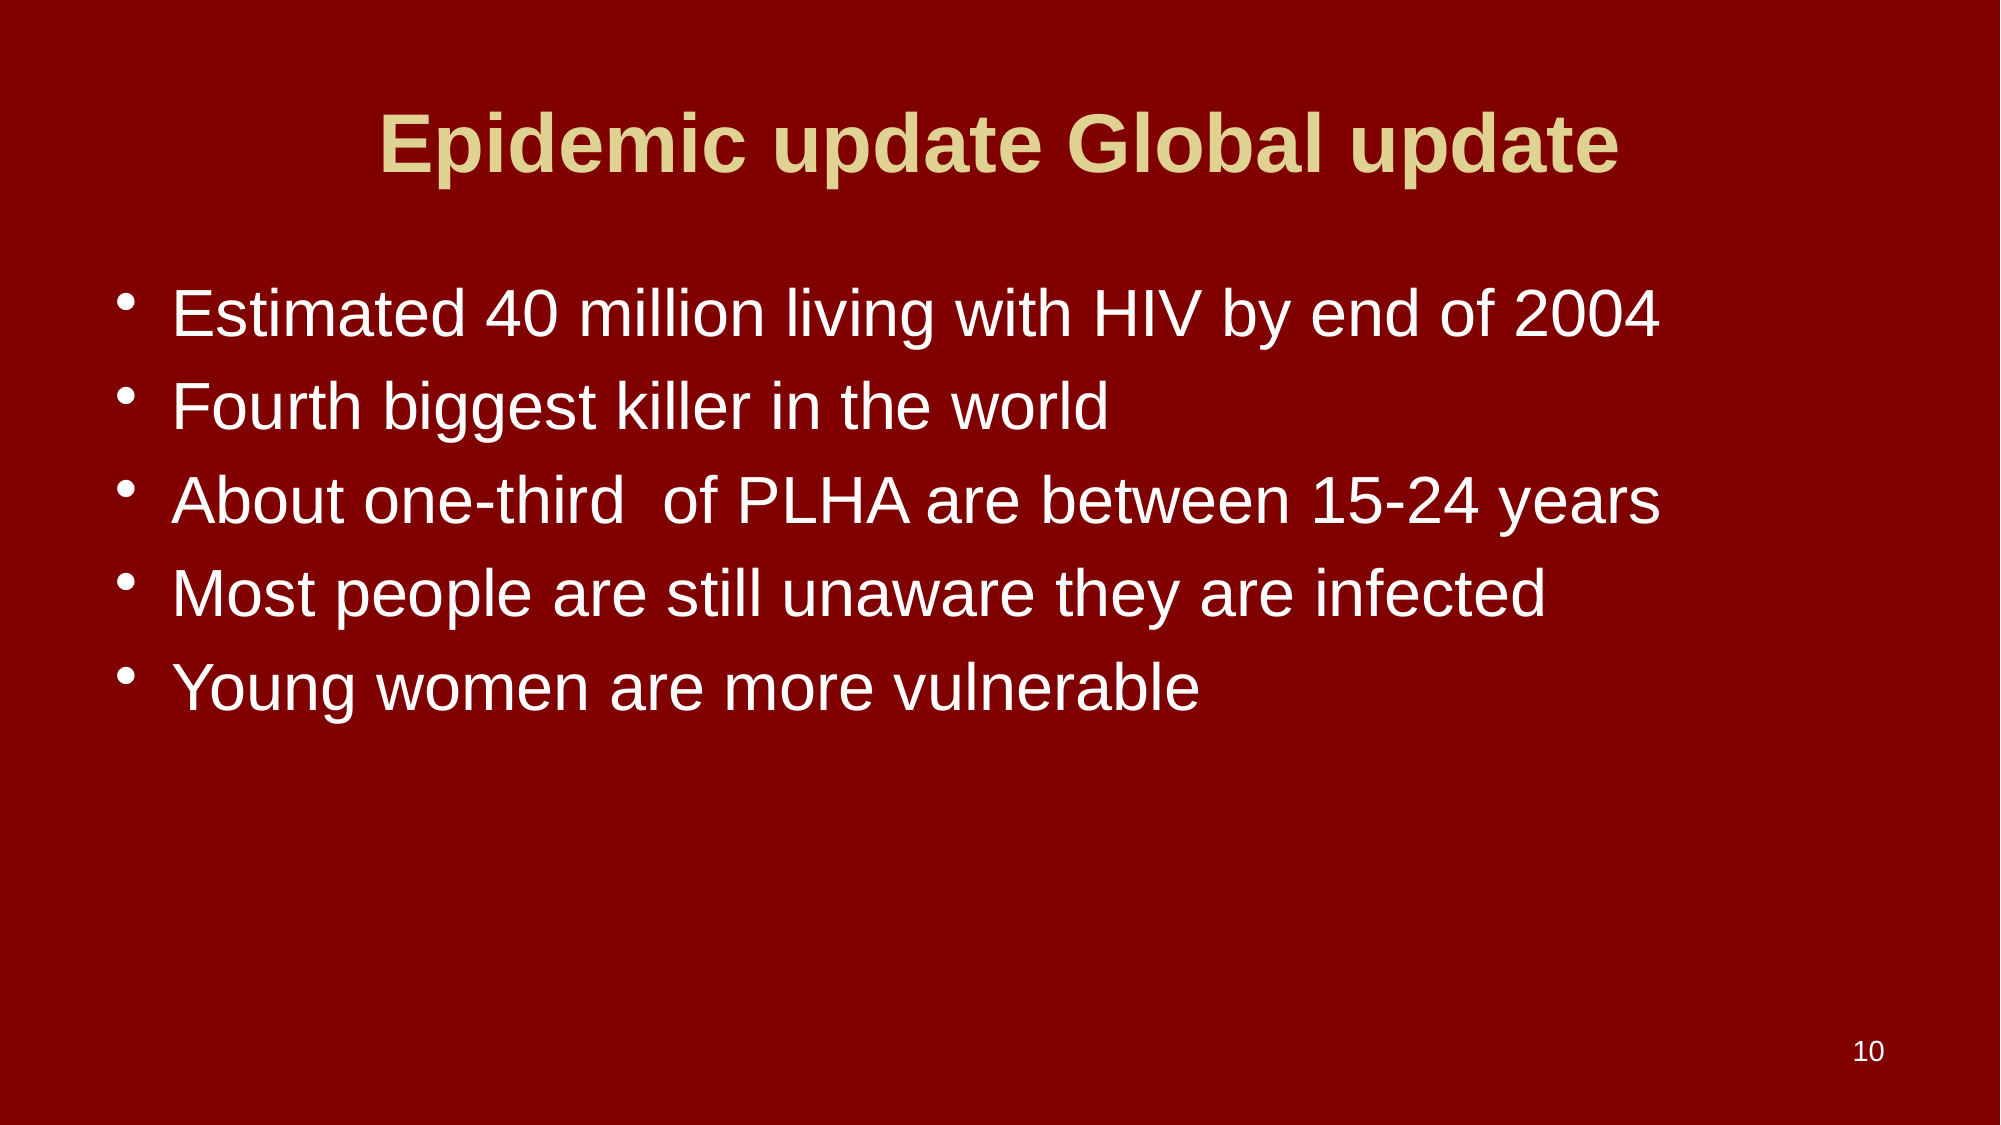

# Epidemic update Global update
Estimated 40 million living with HIV by end of 2004
Fourth biggest killer in the world
About one-third  of PLHA are between 15-24 years
Most people are still unaware they are infected
Young women are more vulnerable
10